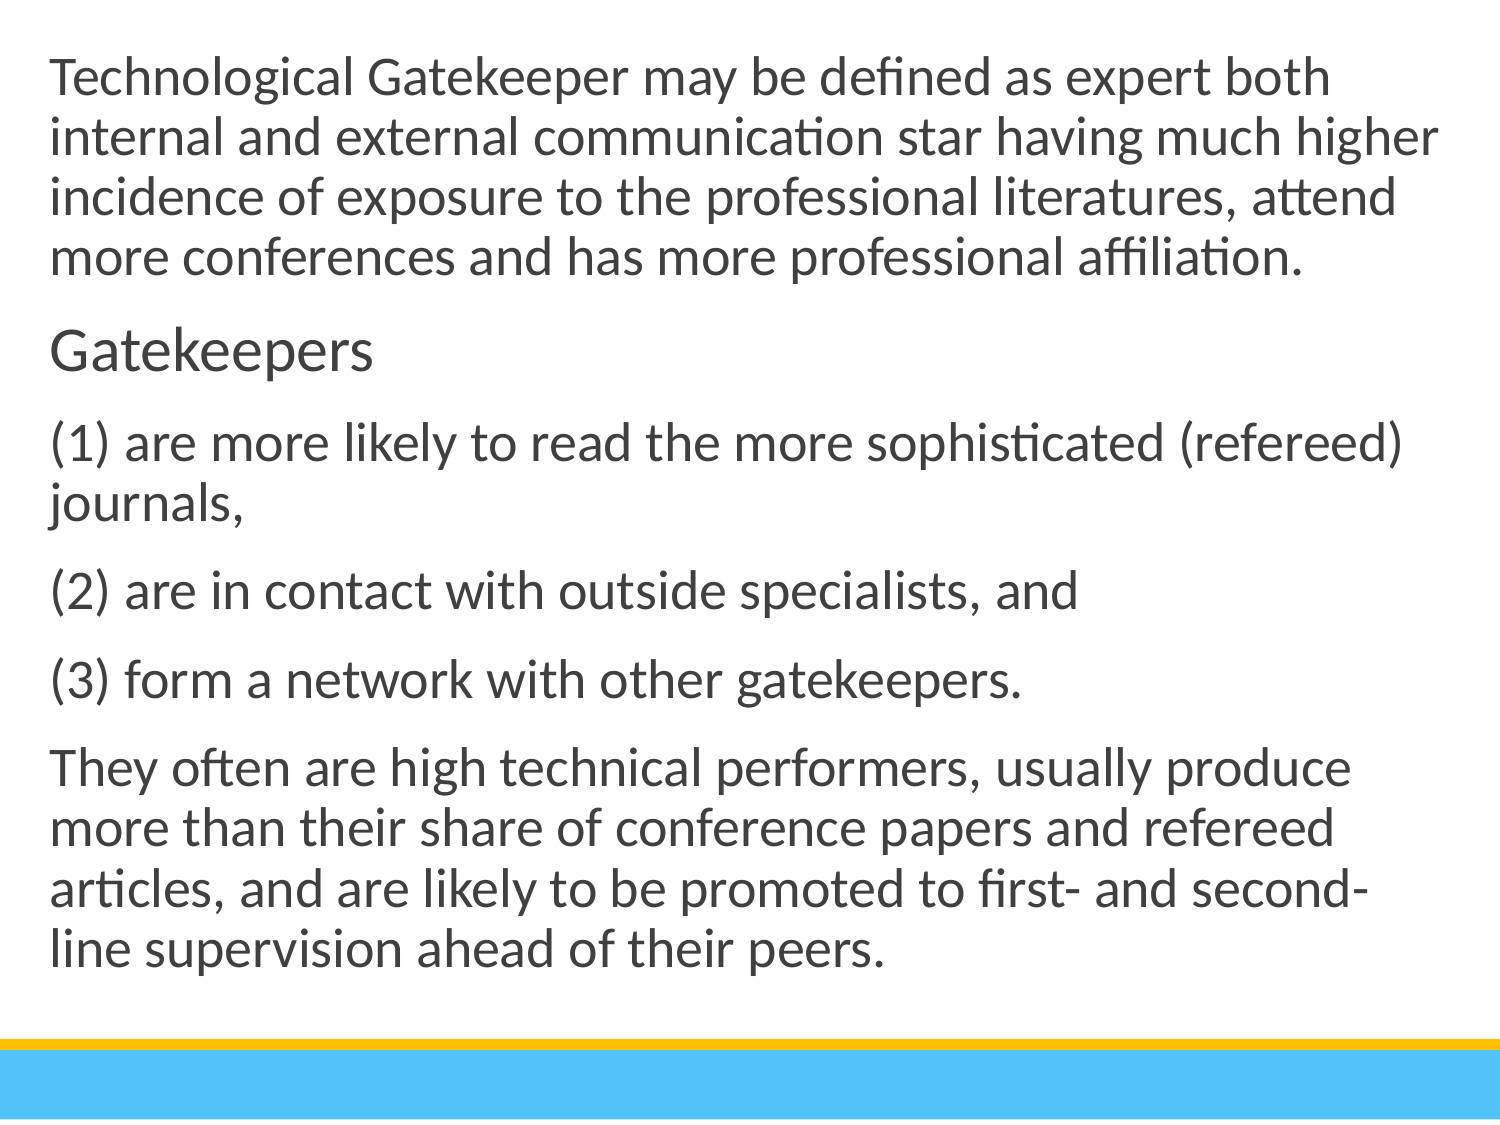

Technological Gatekeeper may be defined as expert both internal and external communication star having much higher incidence of exposure to the professional literatures, attend more conferences and has more professional affiliation.
	Gatekeepers
	(1) are more likely to read the more sophisticated (refereed) journals,
	(2) are in contact with outside specialists, and
	(3) form a network with other gatekeepers.
	They often are high technical performers, usually produce more than their share of conference papers and refereed articles, and are likely to be promoted to first- and second-line supervision ahead of their peers.